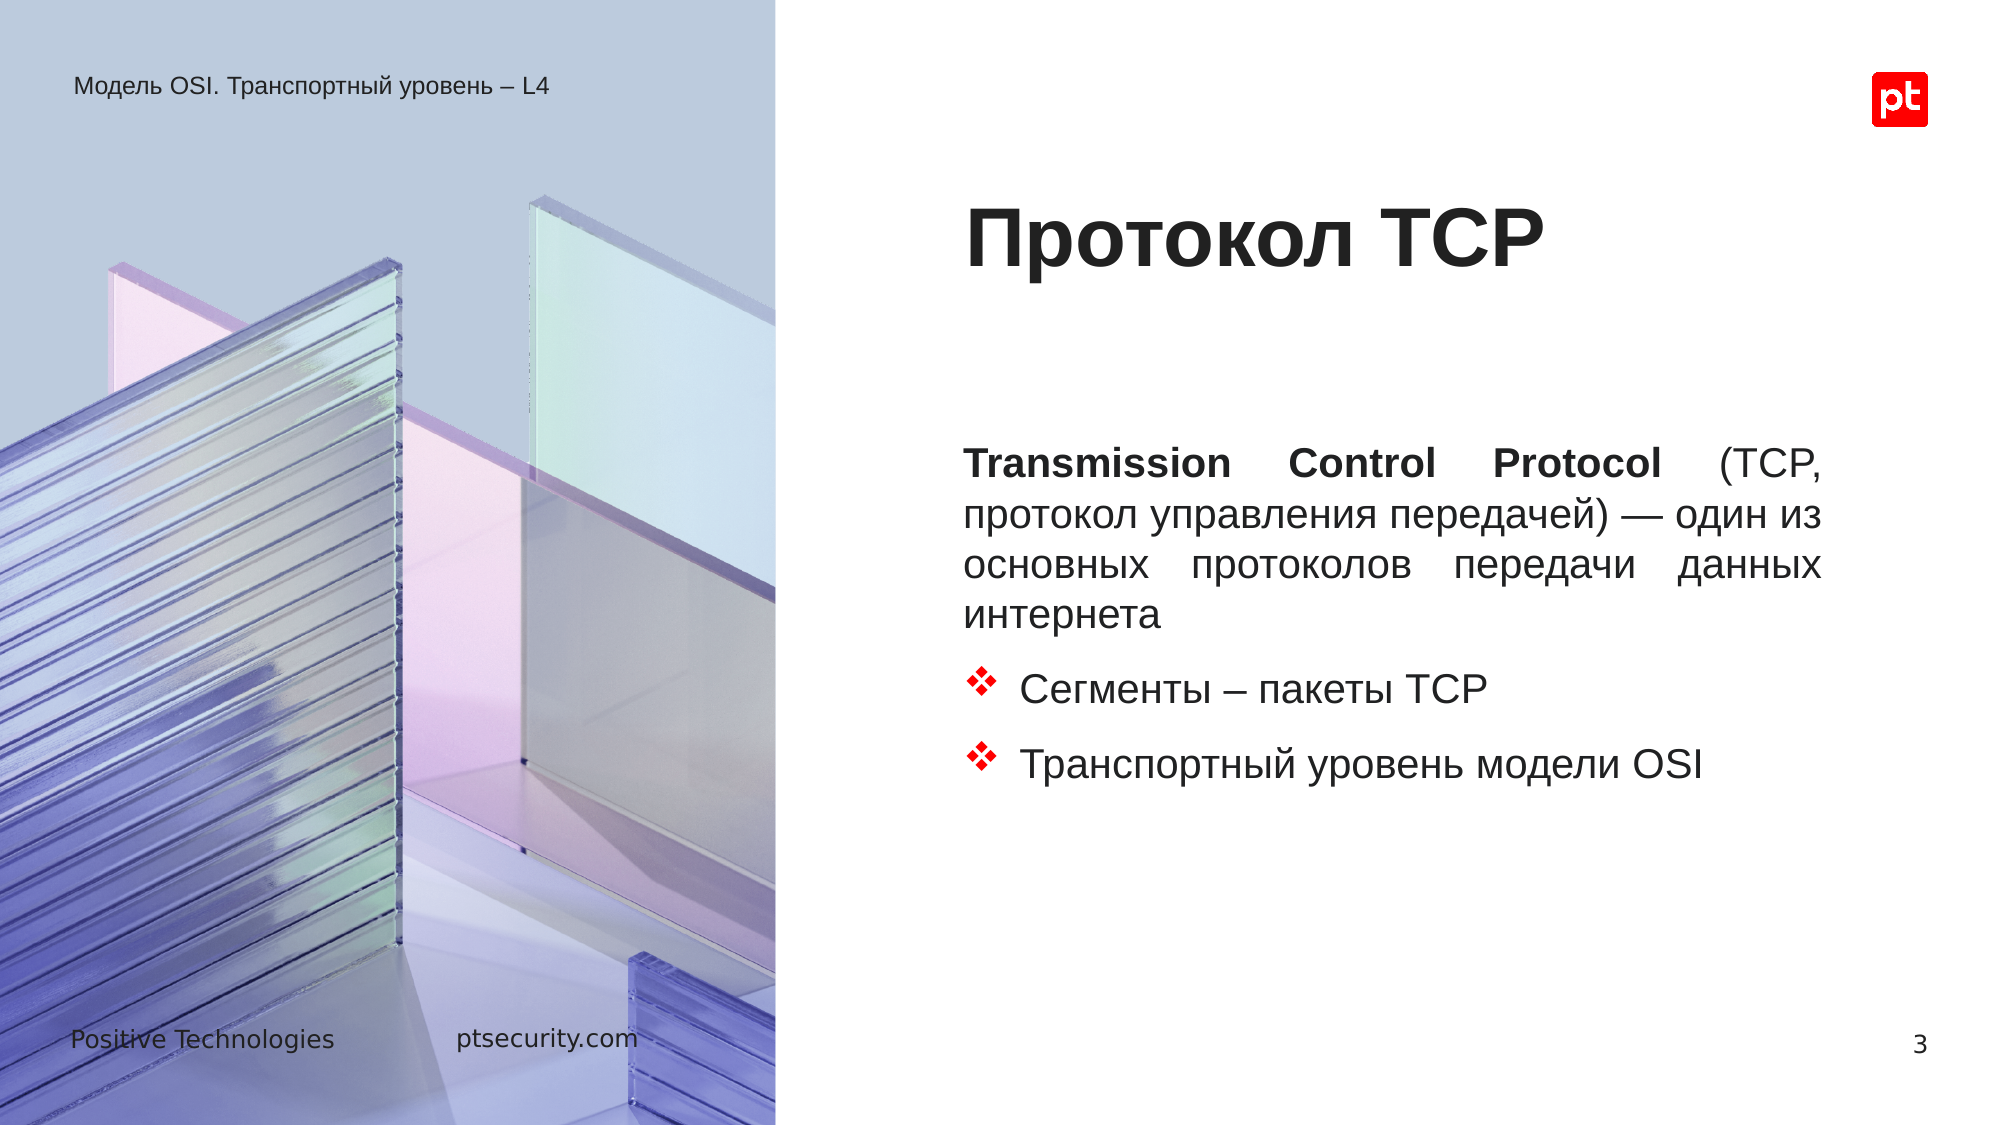

Модель OSI. Транспортный уровень – L4
# Протокол TCP
Transmission Control Protocol (TCP, протокол управления передачей) — один из основных протоколов передачи данных интернета
Сегменты – пакеты TCP
Транспортный уровень модели OSI

3